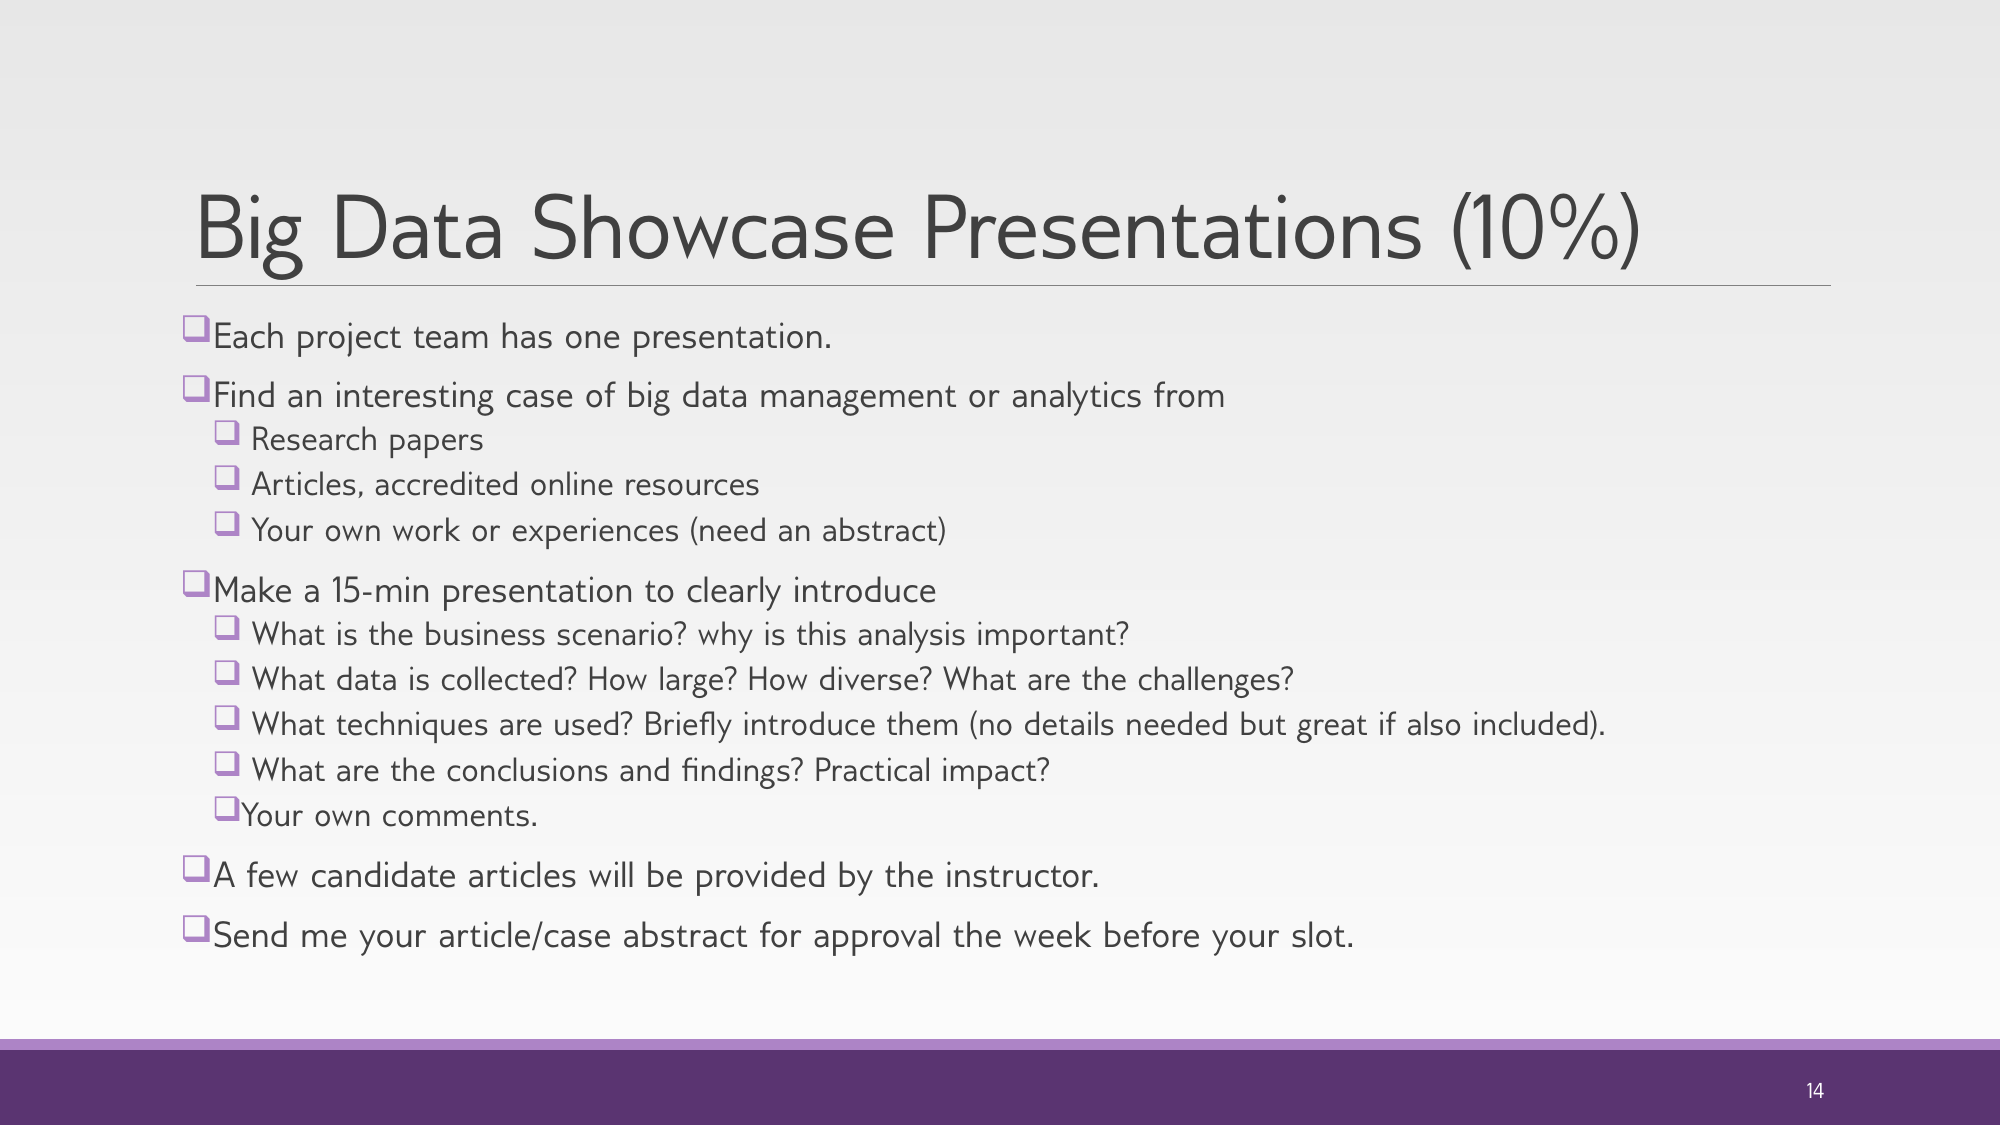

# Big Data Showcase Presentations (10%)
 Each project team has one presentation.
 Find an interesting case of big data management or analytics from
 Research papers
 Articles, accredited online resources
 Your own work or experiences (need an abstract)
 Make a 15-min presentation to clearly introduce
 What is the business scenario? why is this analysis important?
 What data is collected? How large? How diverse? What are the challenges?
 What techniques are used? Briefly introduce them (no details needed but great if also included).
 What are the conclusions and findings? Practical impact?
Your own comments.
 A few candidate articles will be provided by the instructor.
 Send me your article/case abstract for approval the week before your slot.
14